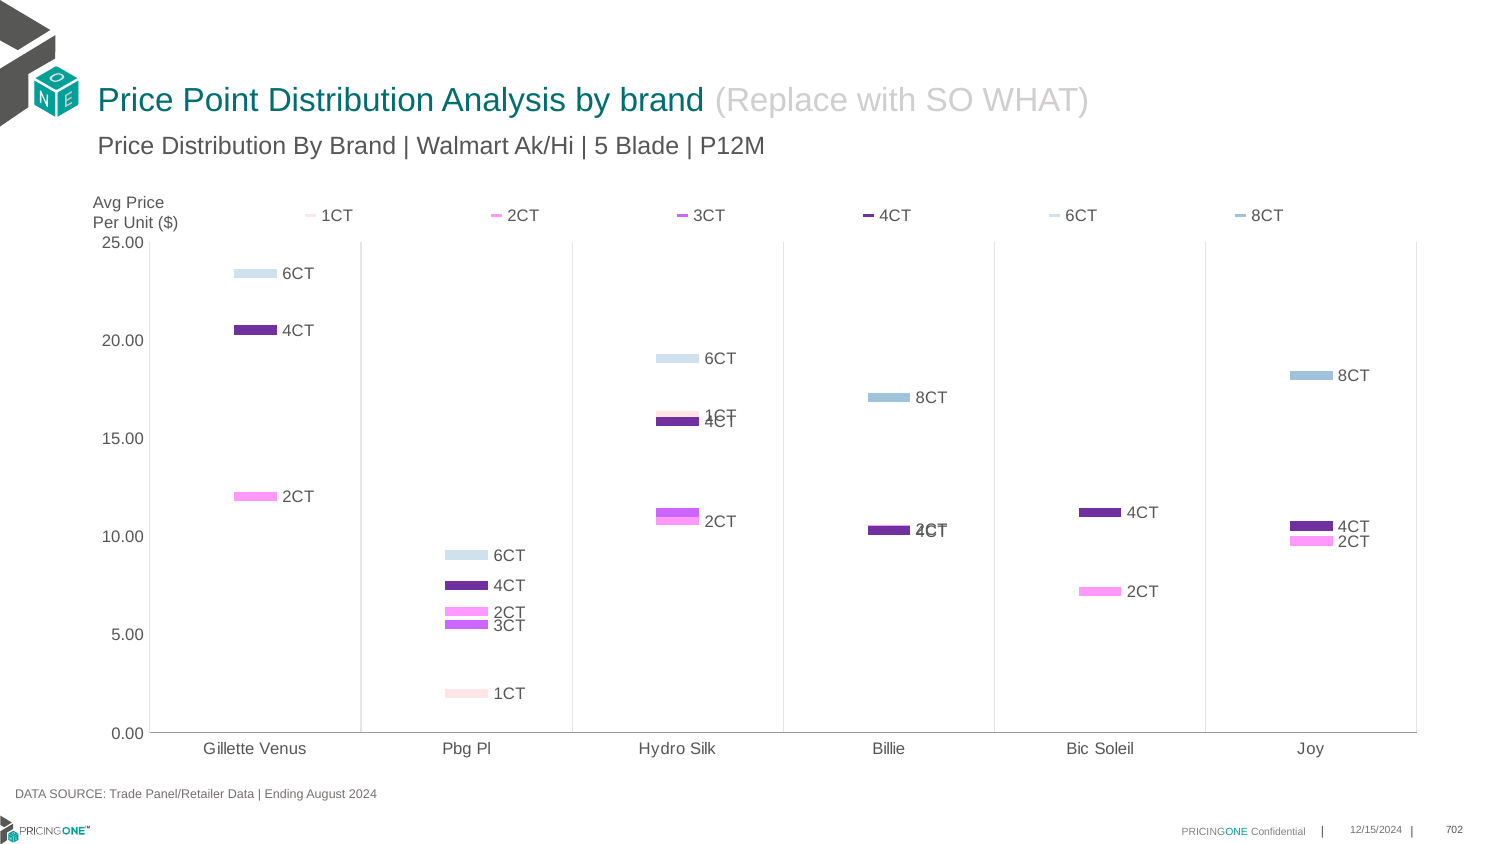

# Price Point Distribution Analysis by brand (Replace with SO WHAT)
Price Distribution By Brand | Walmart Ak/Hi | 5 Blade | P12M

### Chart

| Category | 1CT | 2CT | 3CT | 4CT | 6CT | 8CT |
|---|---|---|---|---|---|---|
| Gillette Venus | None | 12.039003759398497 | None | 20.514145810663766 | 23.406060606060606 | None |
| Pbg Pl | 1.9943759722388417 | 6.160621761658031 | 5.4995190766271245 | 7.507905138339921 | 9.049909956264472 | None |
| Hydro Silk | 16.16229782487451 | 10.794602698650674 | 11.217917675544793 | 15.85528596187175 | 19.063366336633663 | None |
| Billie | None | 10.357878787878787 | None | 10.291488349976225 | None | 17.080760095011875 |
| Bic Soleil | None | 7.198273155416013 | None | 11.21438263229308 | None | None |
| Joy | None | 9.761194029850746 | None | 10.530579181855002 | None | 18.192389006342495 |
Avg Price
Per Unit ($)
DATA SOURCE: Trade Panel/Retailer Data | Ending August 2024
12/15/2024
702